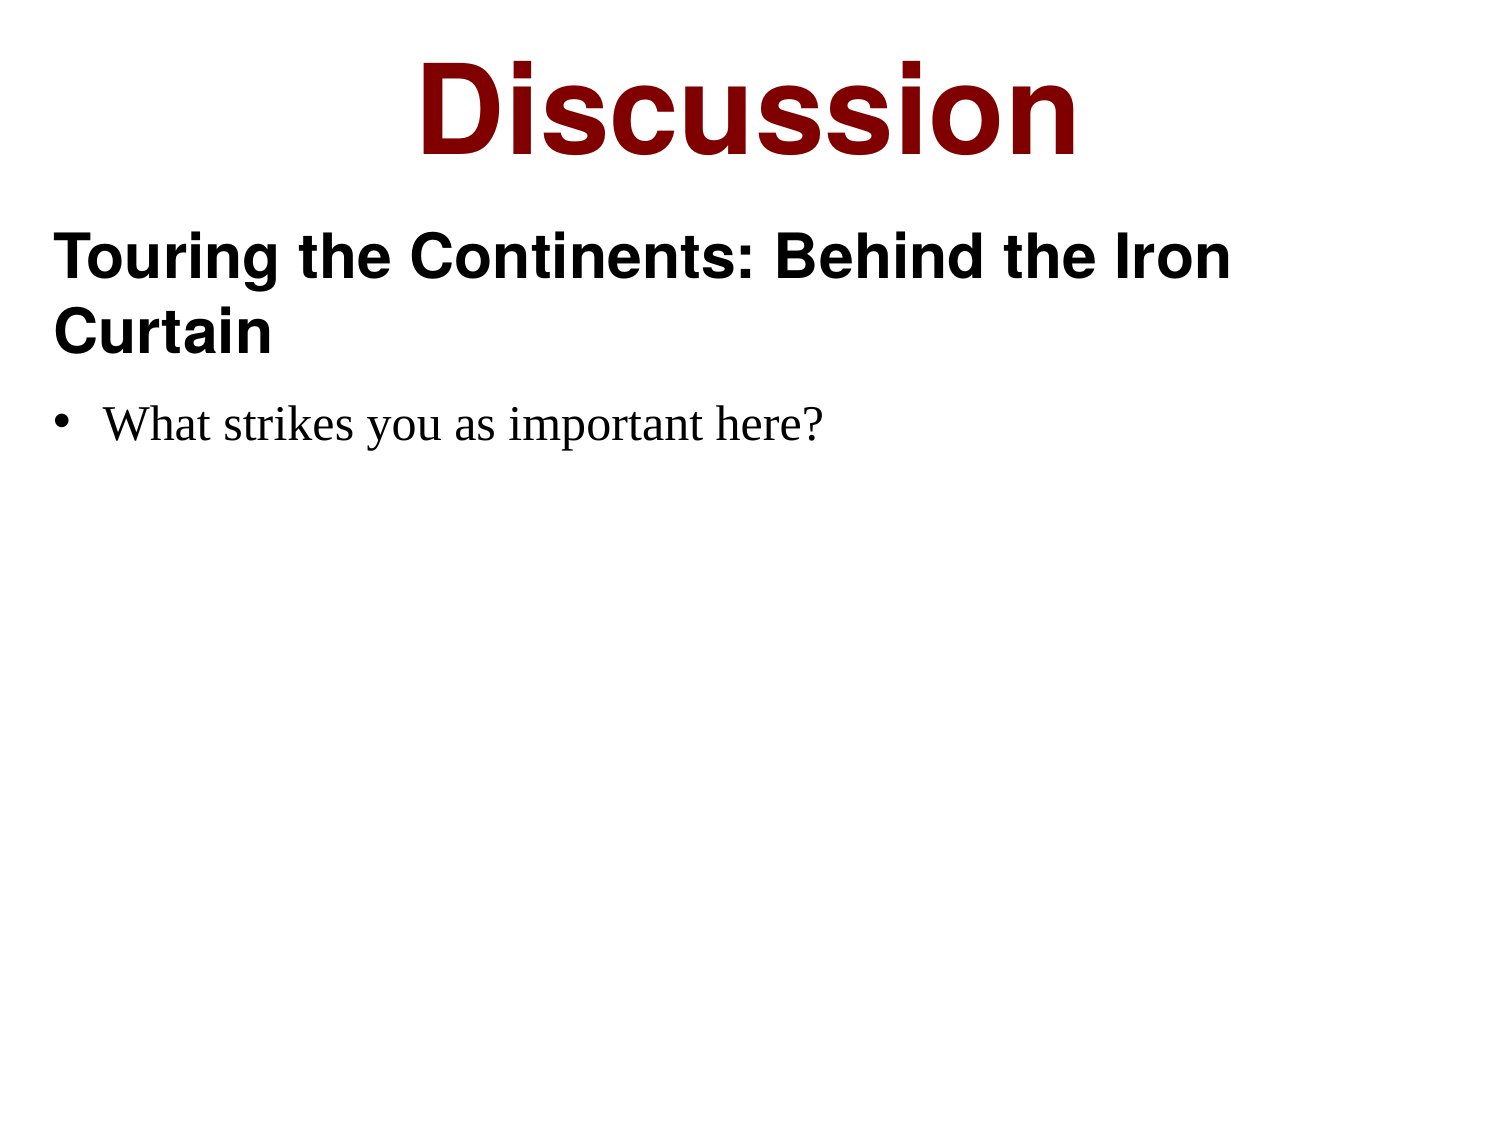

Discussion
Touring the Continents: Behind the Iron Curtain
What strikes you as important here?